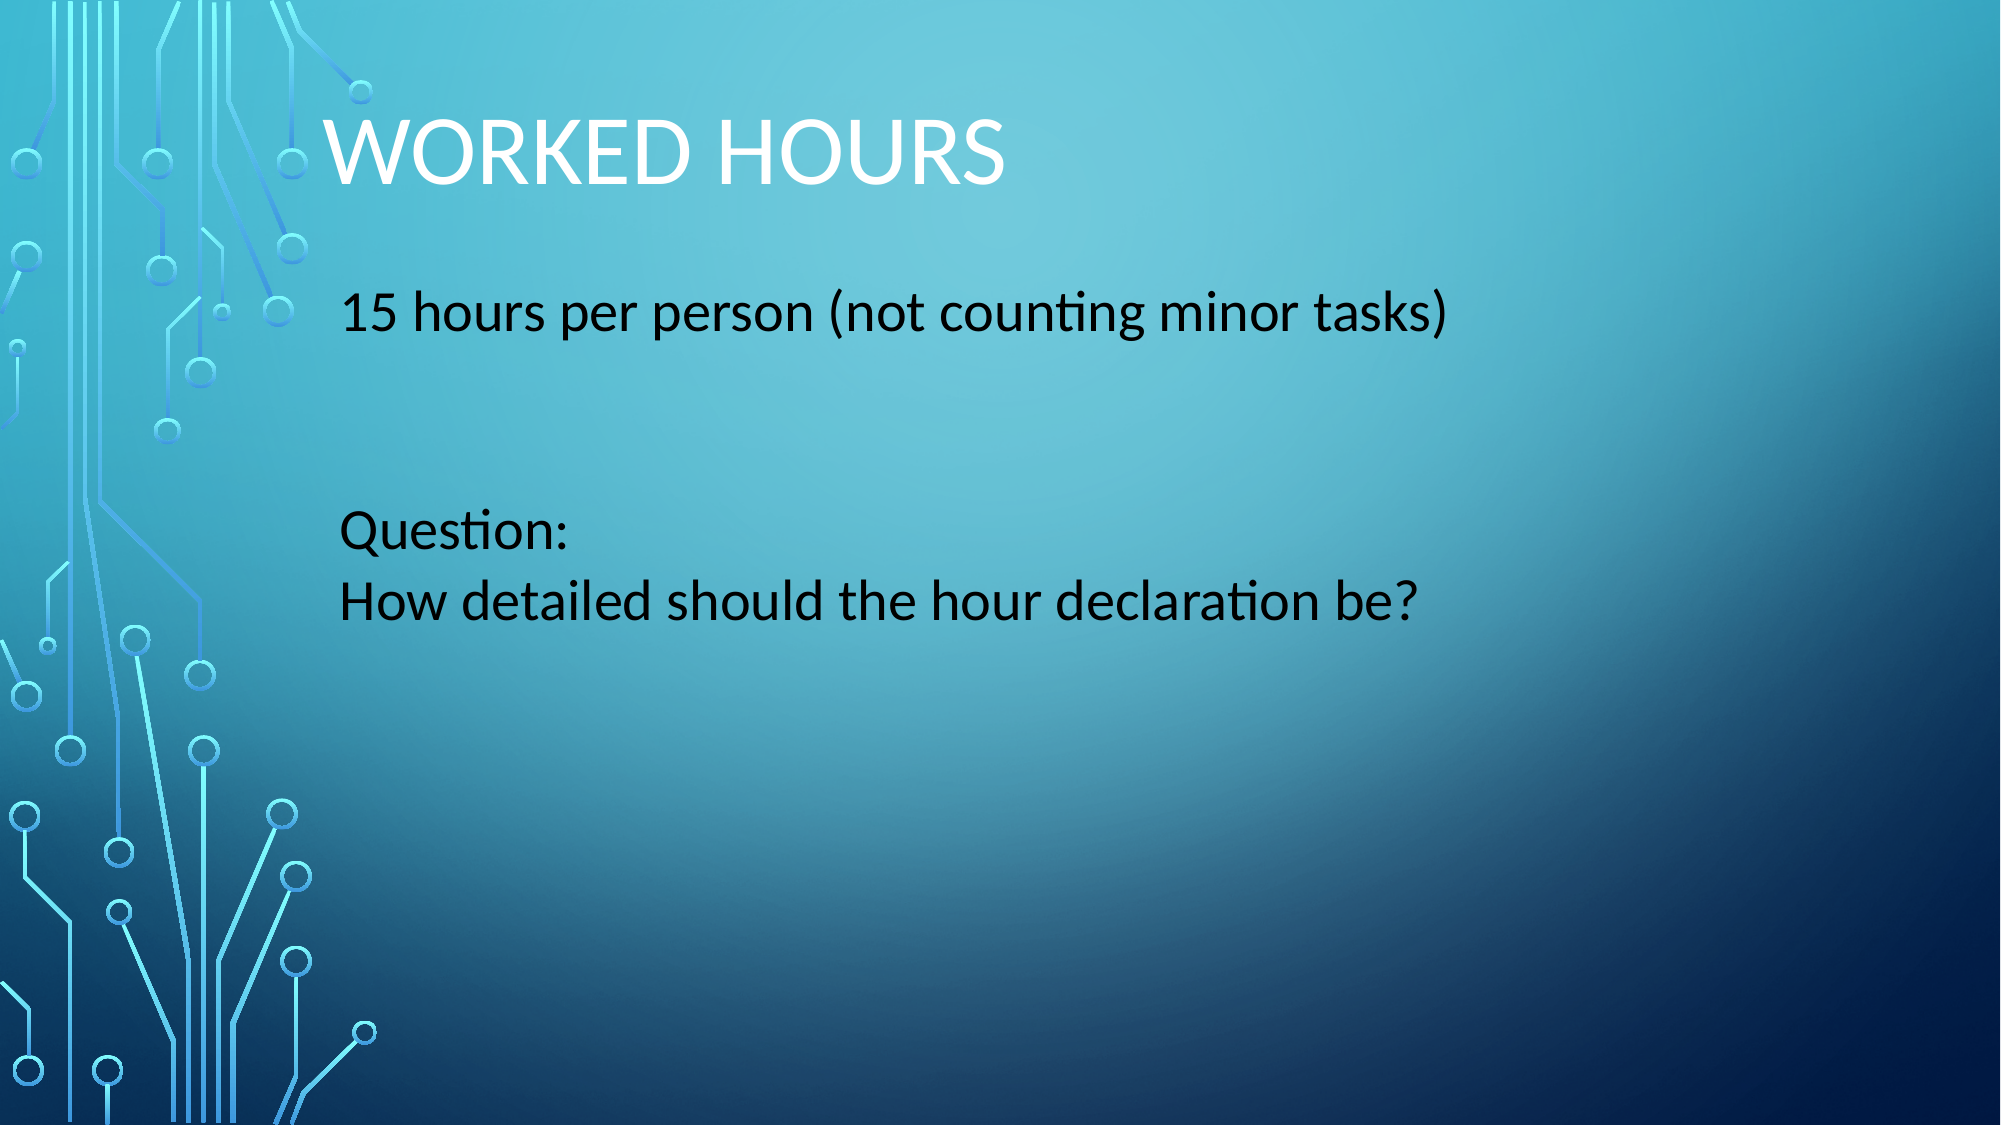

# Worked Hours
15 hours per person (not counting minor tasks)
Question:
How detailed should the hour declaration be?